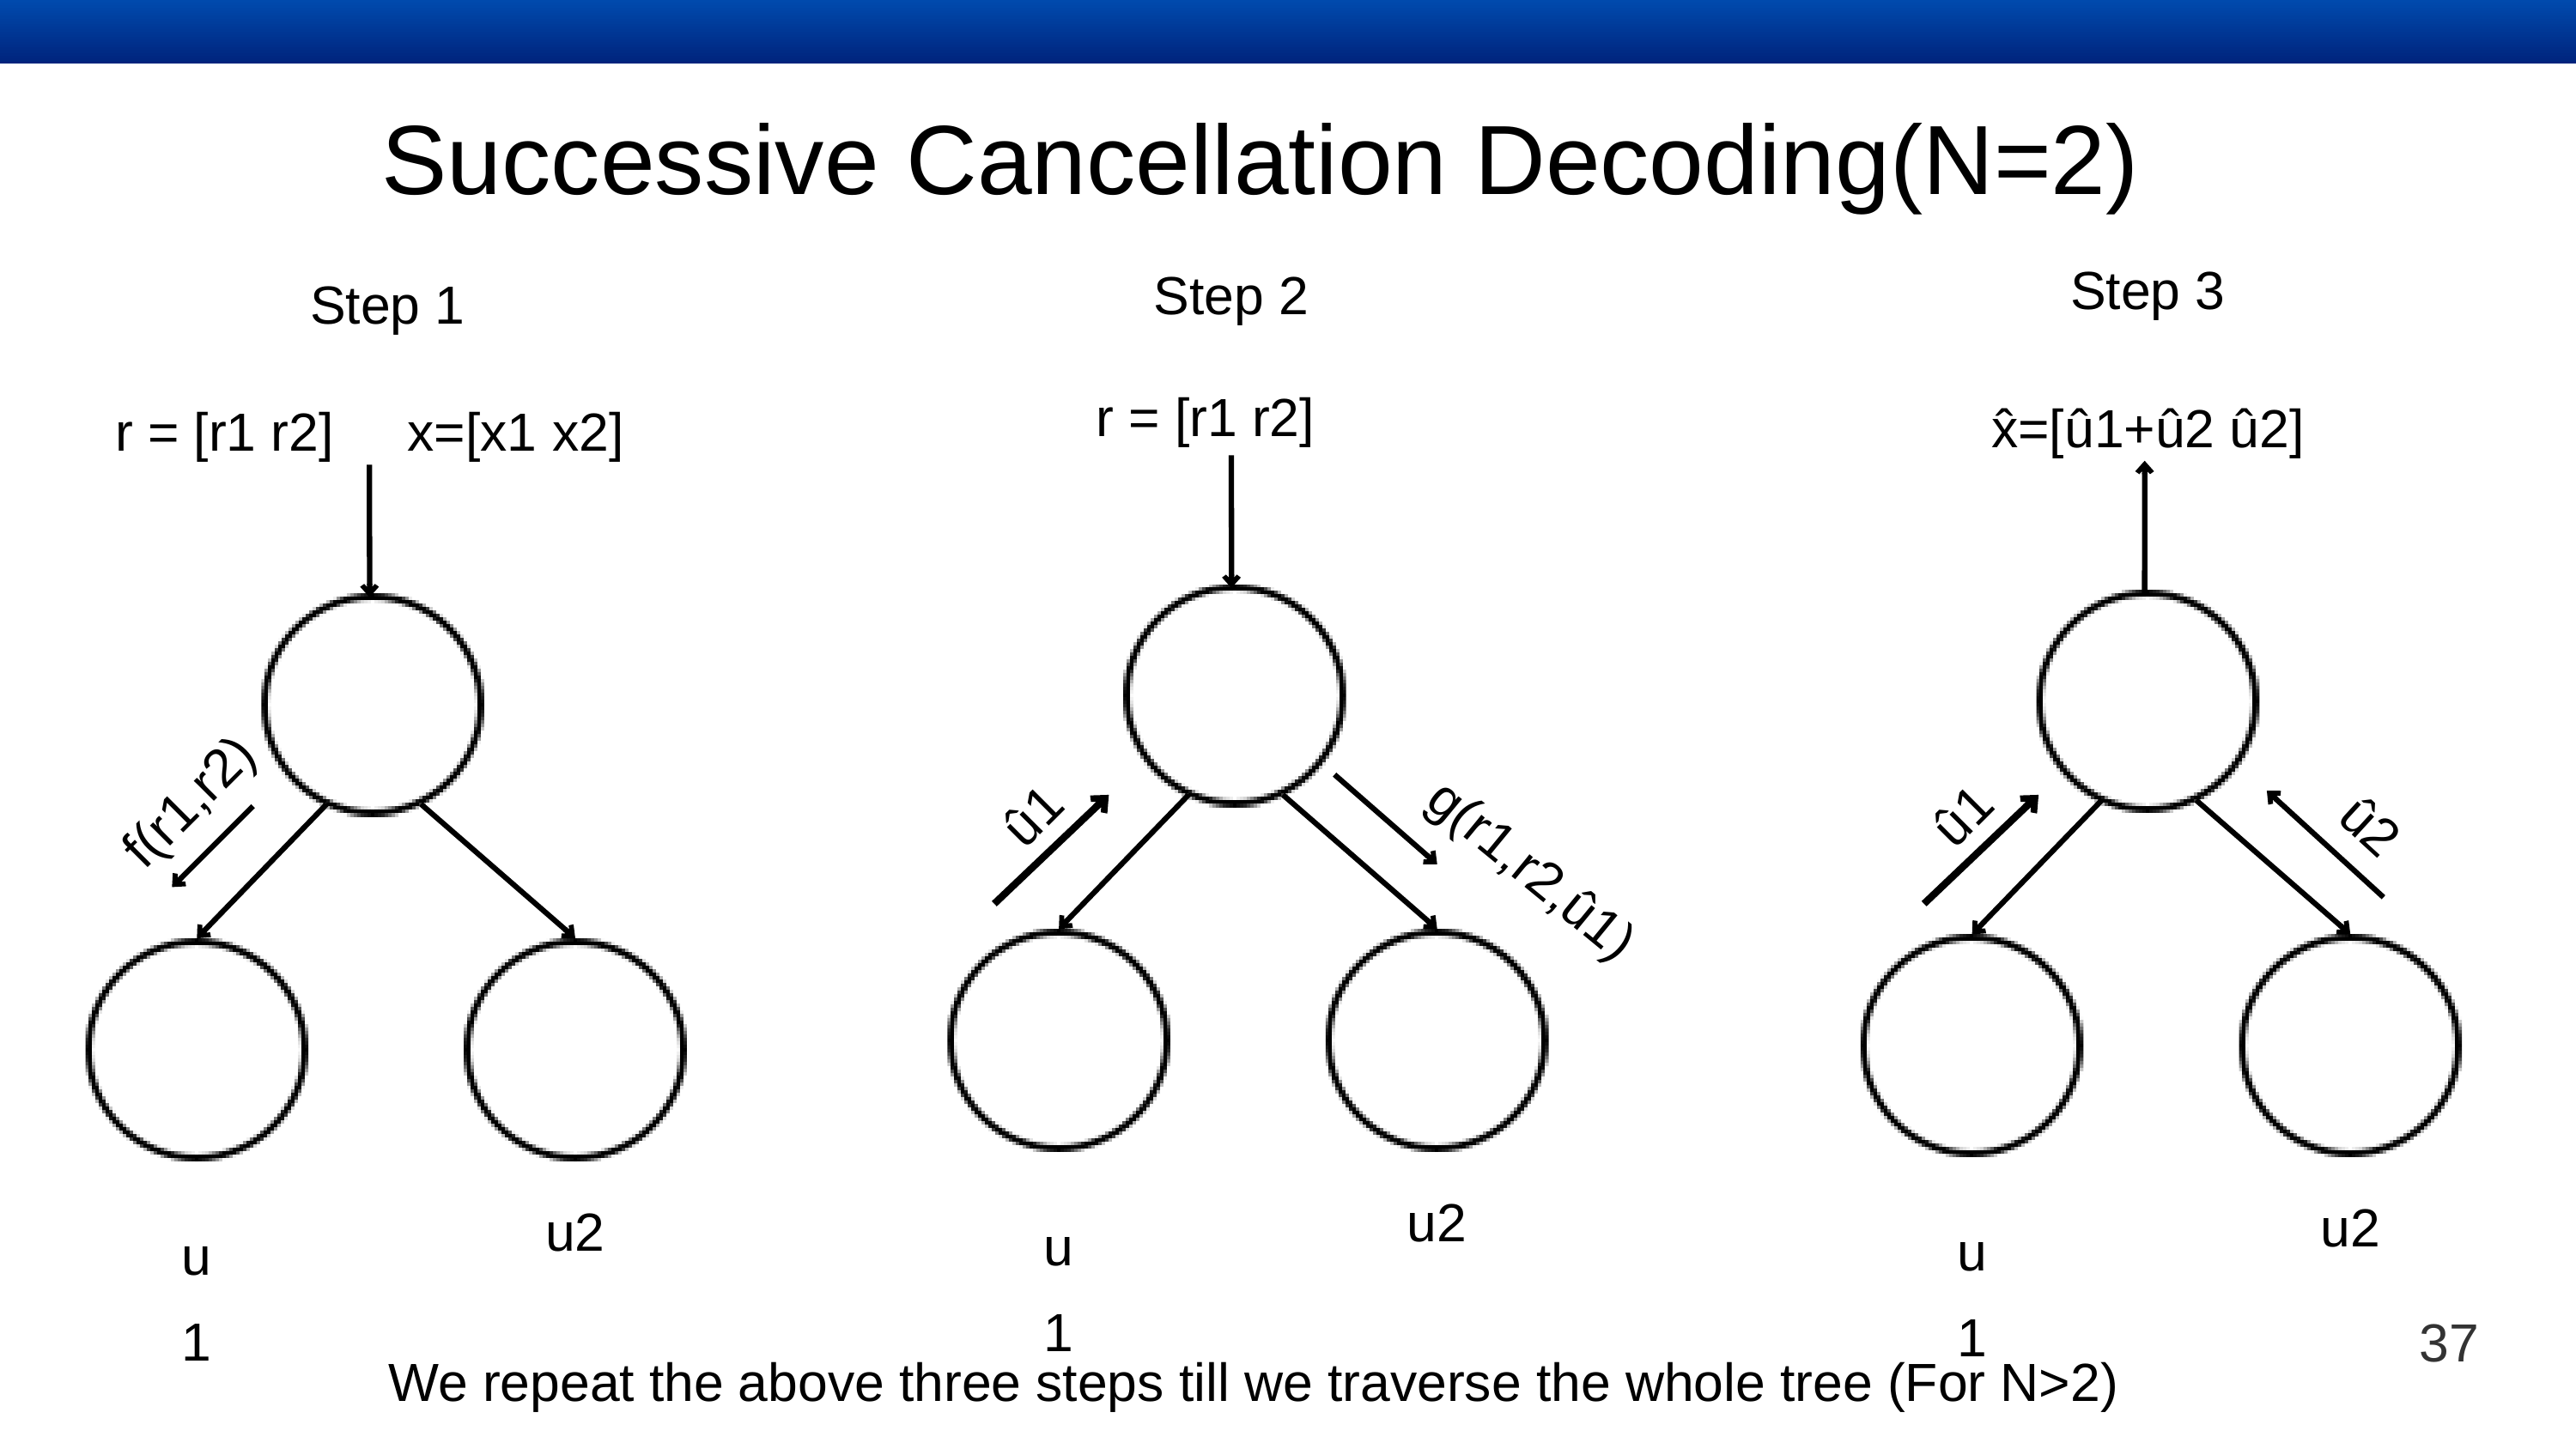

Successive Cancellation Decoding(N=2)

Step 3
Step 2
Step 1
r = [r1 r2]
x̂=[û1+û2 û2]
r = [r1 r2]     x=[x1 x2]

û1

û1

f(r1,r2)
û2

g(r1,r2,û1)

u2
u2
u2
u1
u1
u1
37
We repeat the above three steps till we traverse the whole tree (For N>2)